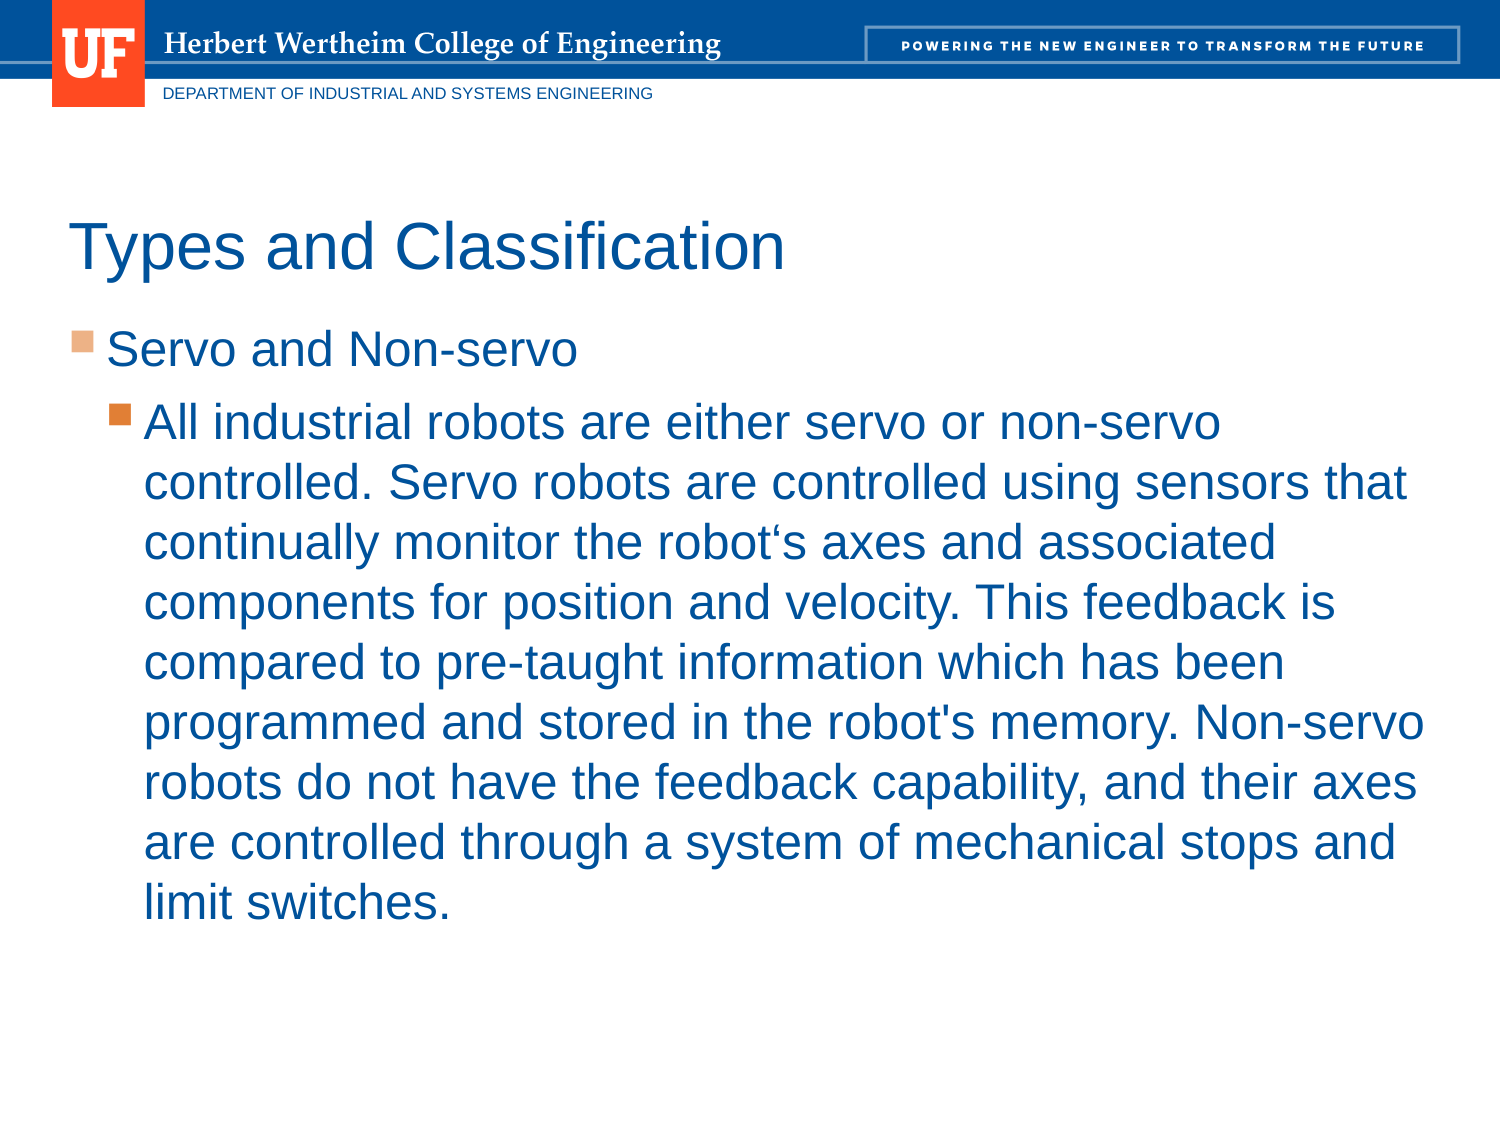

# Types and Classification
Servo and Non-servo
All industrial robots are either servo or non-servo controlled. Servo robots are controlled using sensors that continually monitor the robot‘s axes and associated components for position and velocity. This feedback is compared to pre-taught information which has been programmed and stored in the robot's memory. Non-servo robots do not have the feedback capability, and their axes are controlled through a system of mechanical stops and limit switches.